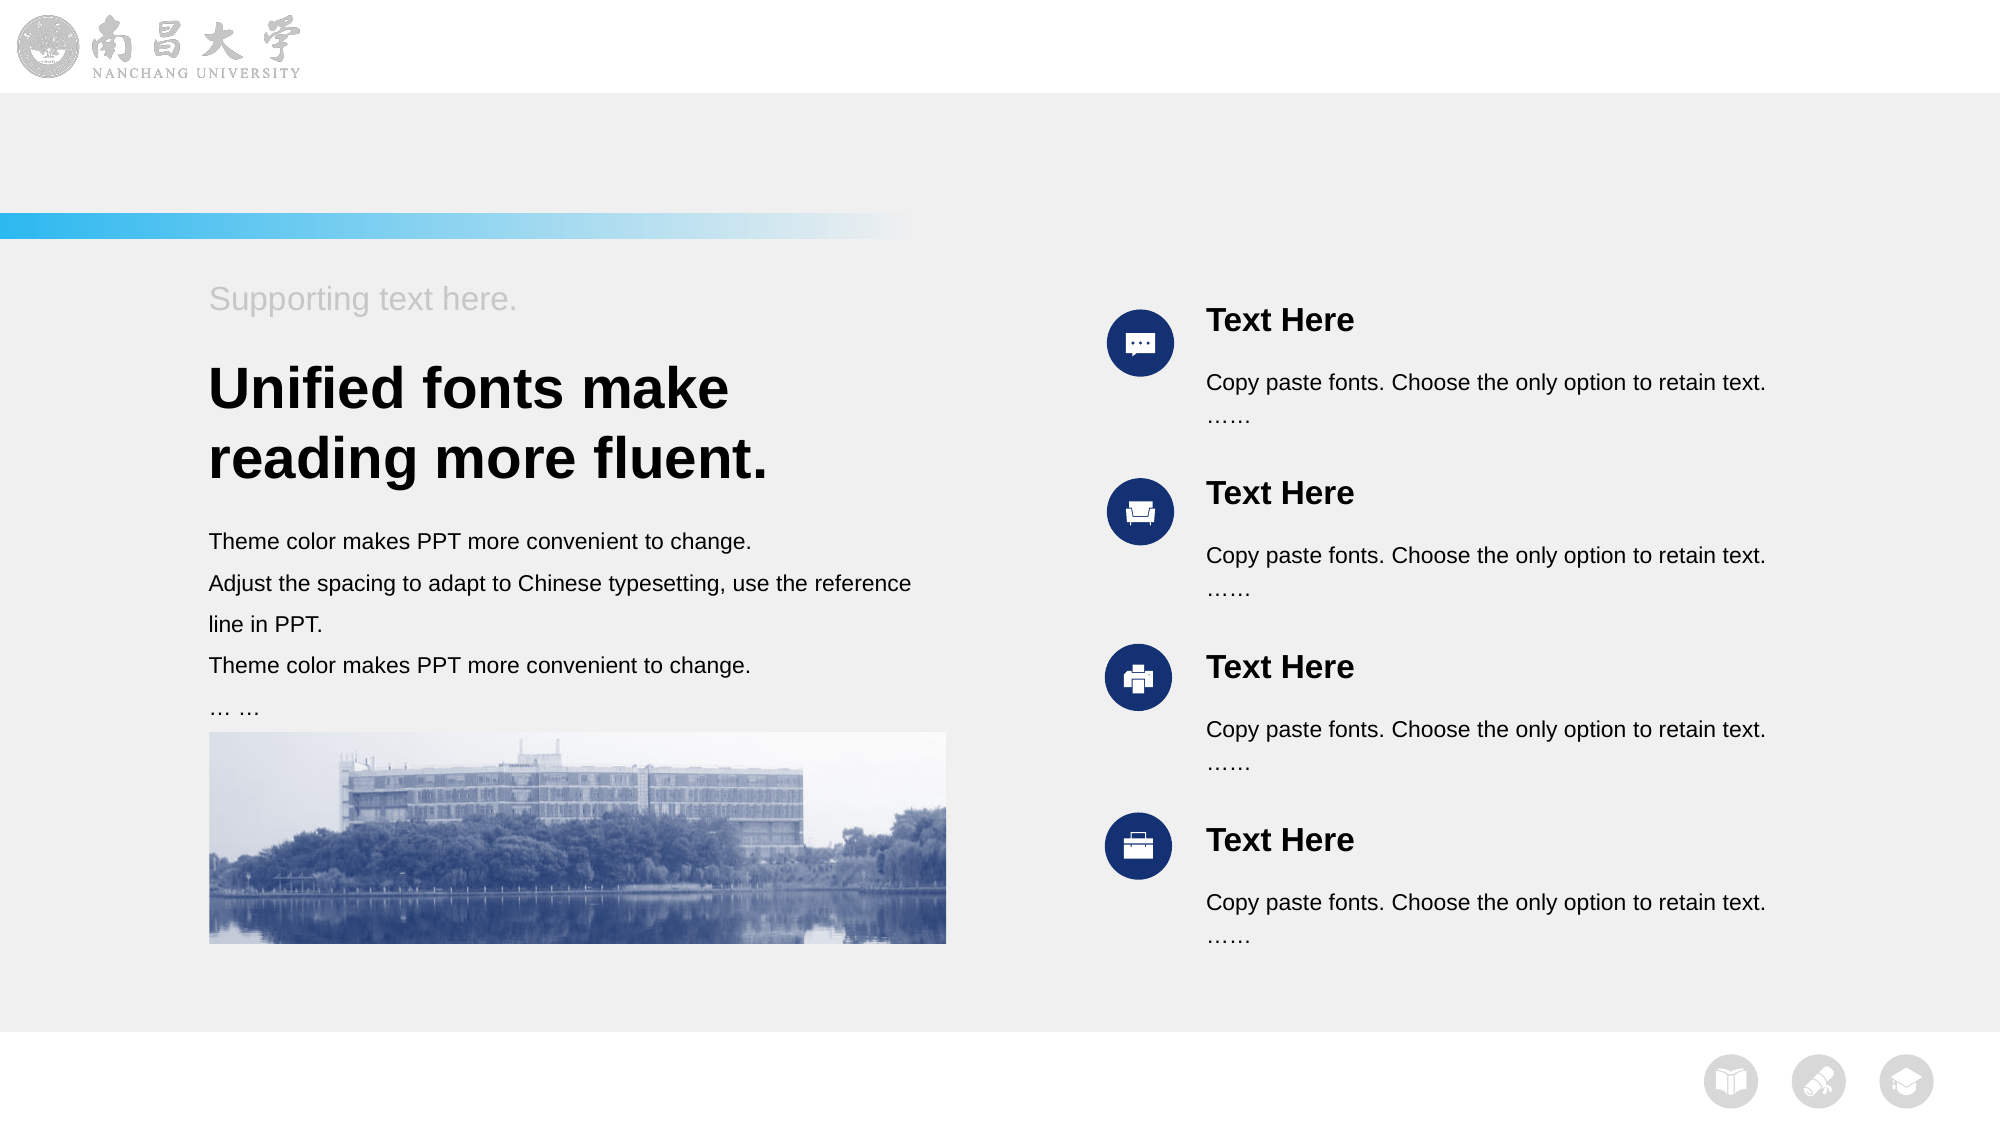

Supp orting text here.
Text Here
Copy paste fonts. Choose the only option to retain text.
……
Text Here
Copy paste fonts. Choose the only option to retain text.
……
Text Here
Copy paste fonts. Choose the only option to retain text.
……
Text Here
Copy paste fonts. Choose the only option to retain text.
……

Unified  fonts make reading more fluent.

Theme color makes PPT more conveni ent to change.
Adjust the spacing to adapt to Chinese typesetting, use the reference line in PPT.
Theme color makes PPT more convenient to change.
… …